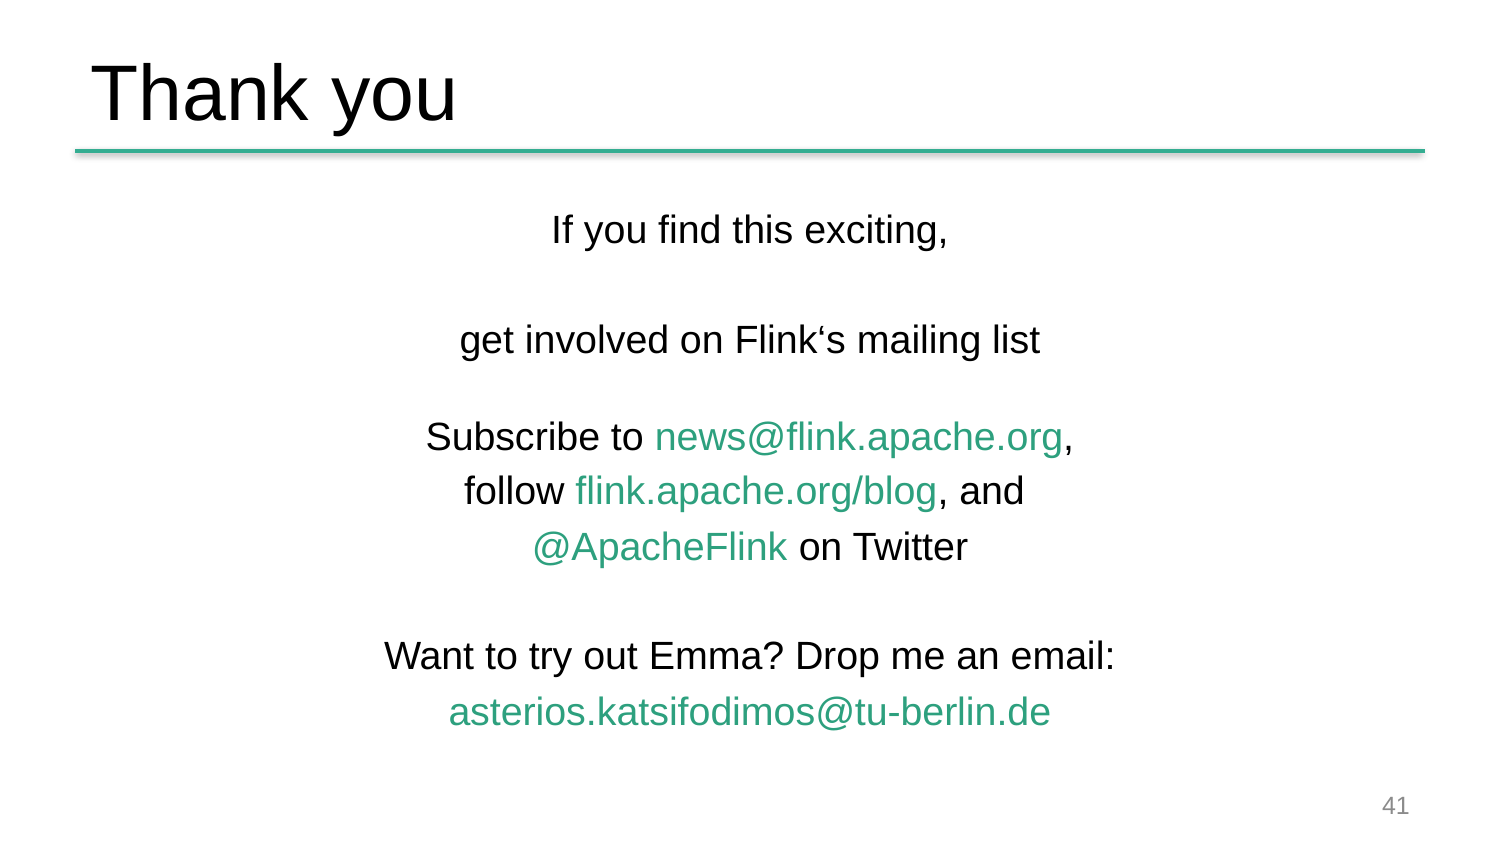

# Thank you
If you find this exciting,

get involved on Flink‘s mailing list

Subscribe to news@flink.apache.org,
follow flink.apache.org/blog, and
@ApacheFlink on Twitter

Want to try out Emma? Drop me an email:
asterios.katsifodimos@tu-berlin.de

41